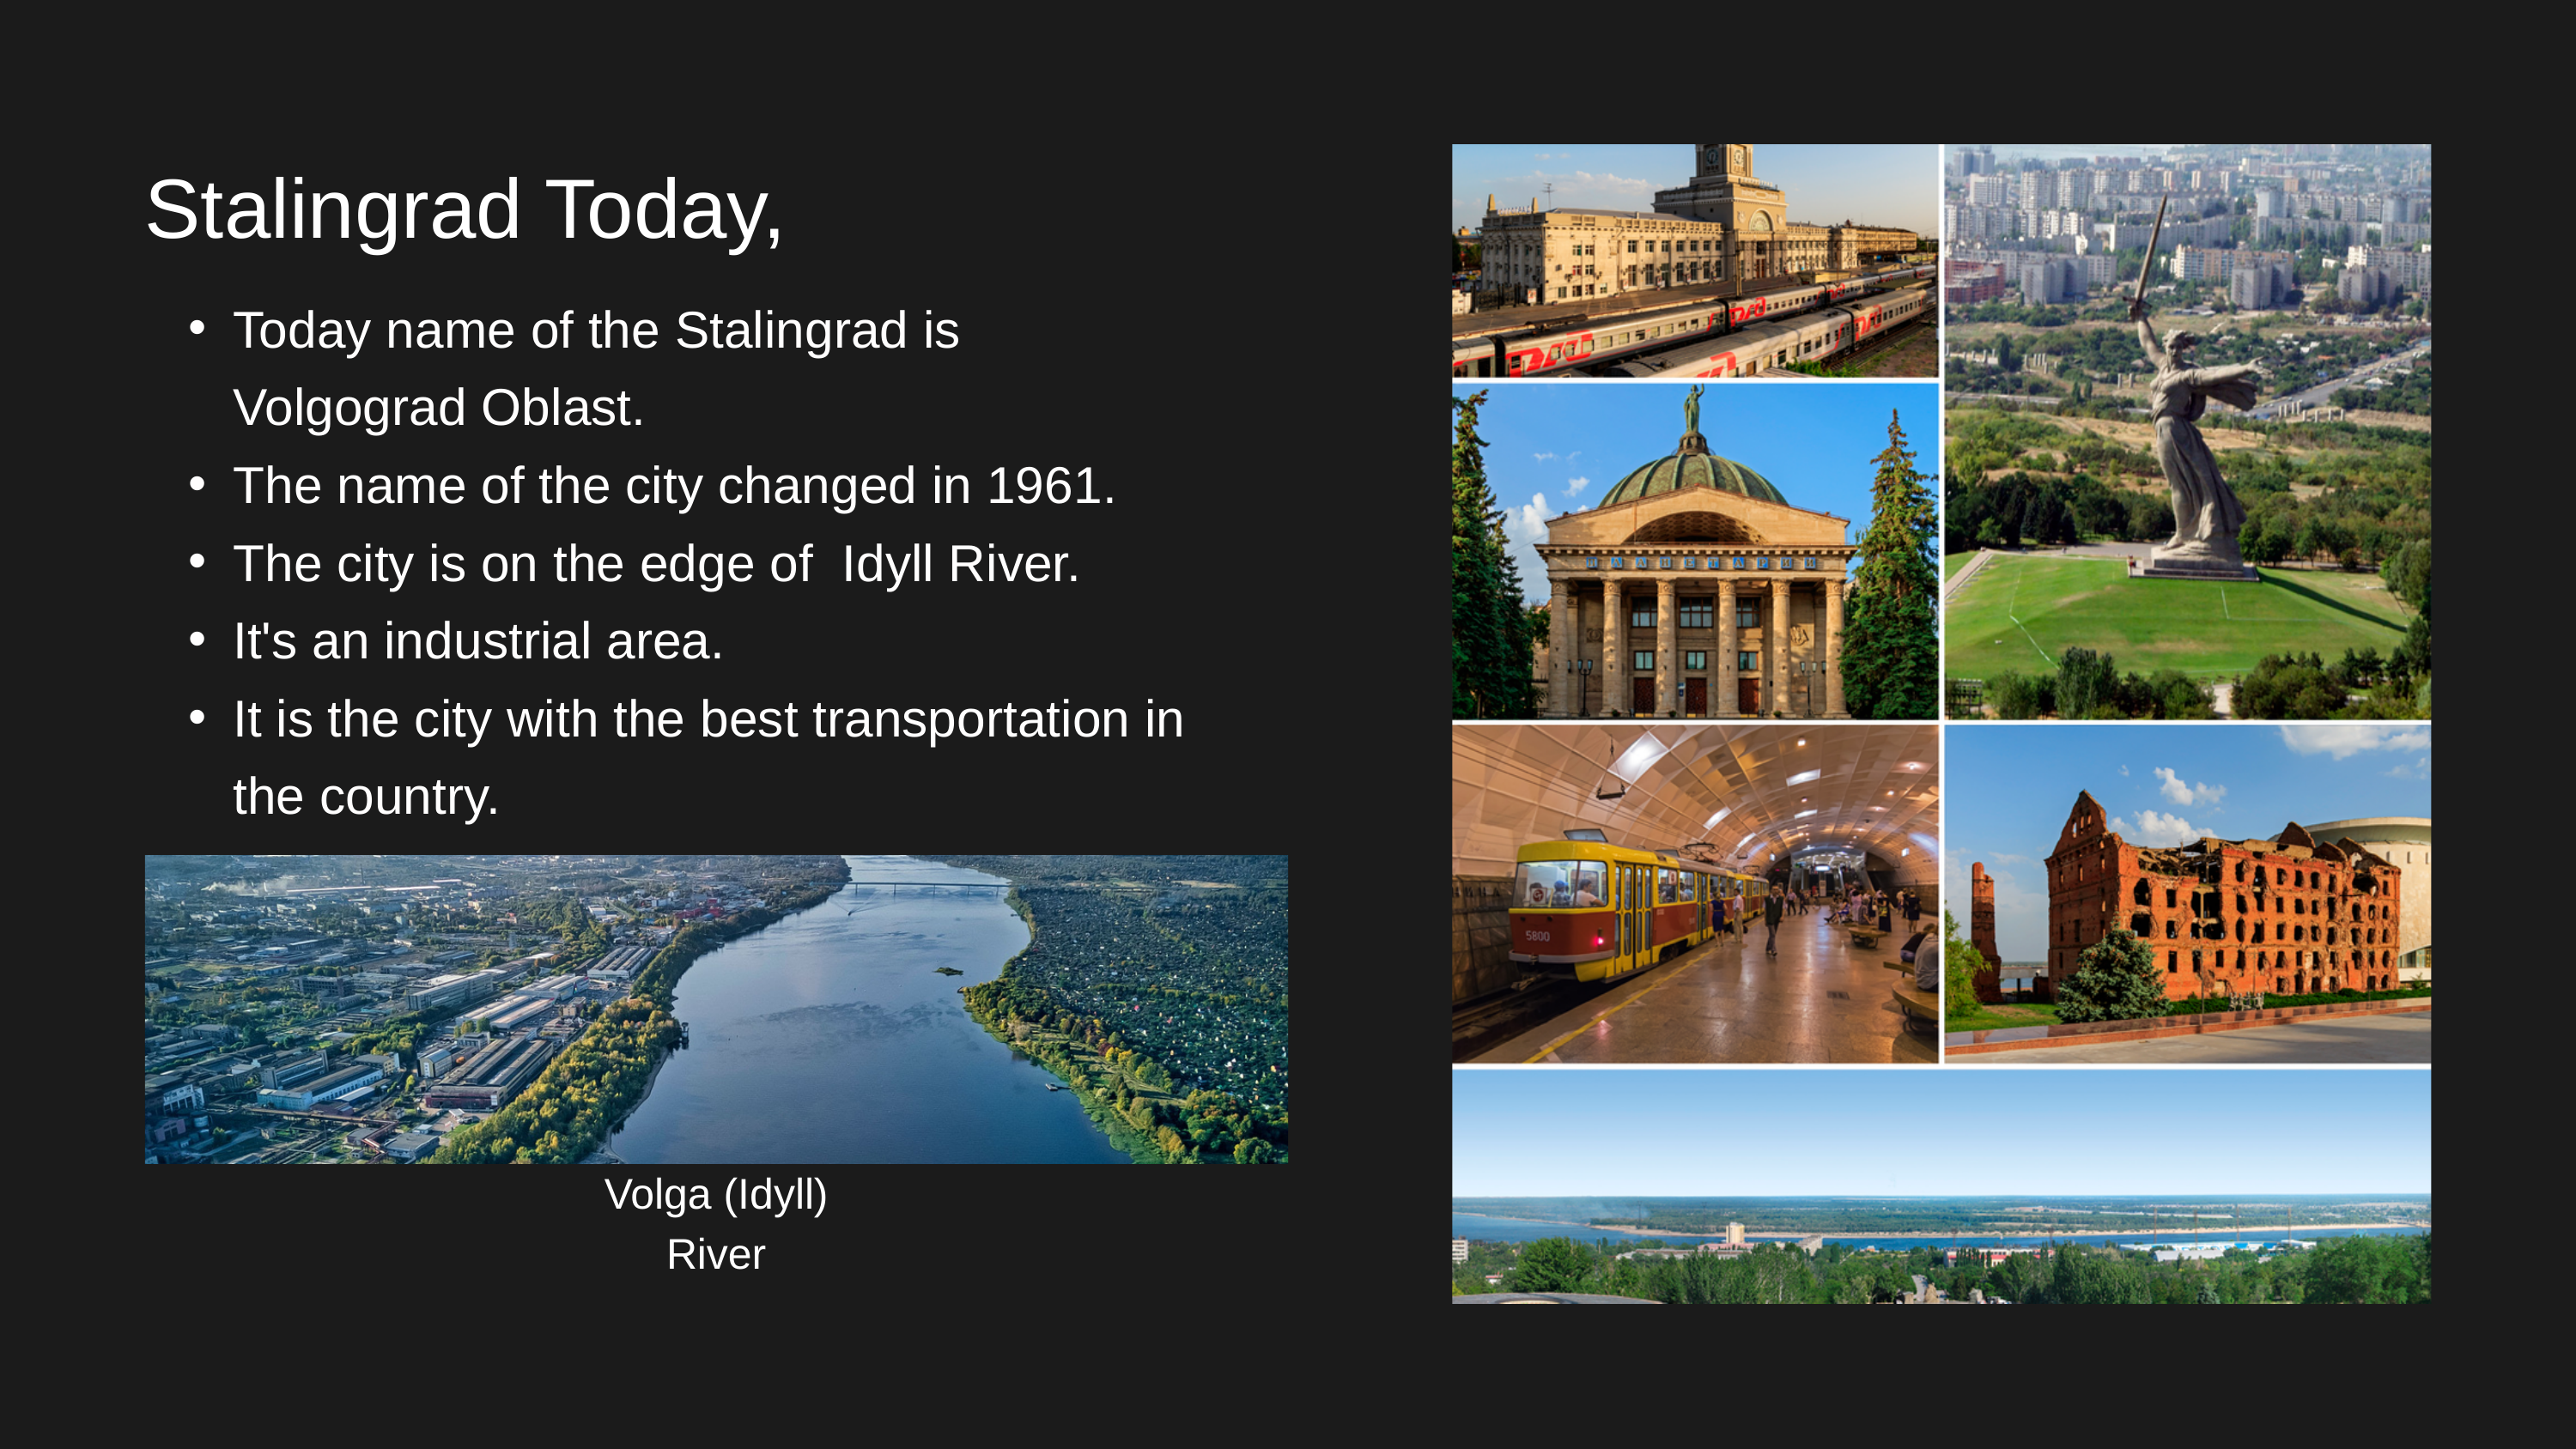

Stalingrad Today,

Today name of the Stalingrad is Volgograd Oblast.
The name of the city changed in 1961.
The city is on the edge of  Idyll River.
It's an industrial area.
It is the city with the best transportation in the country.

Volga (Idyll) River